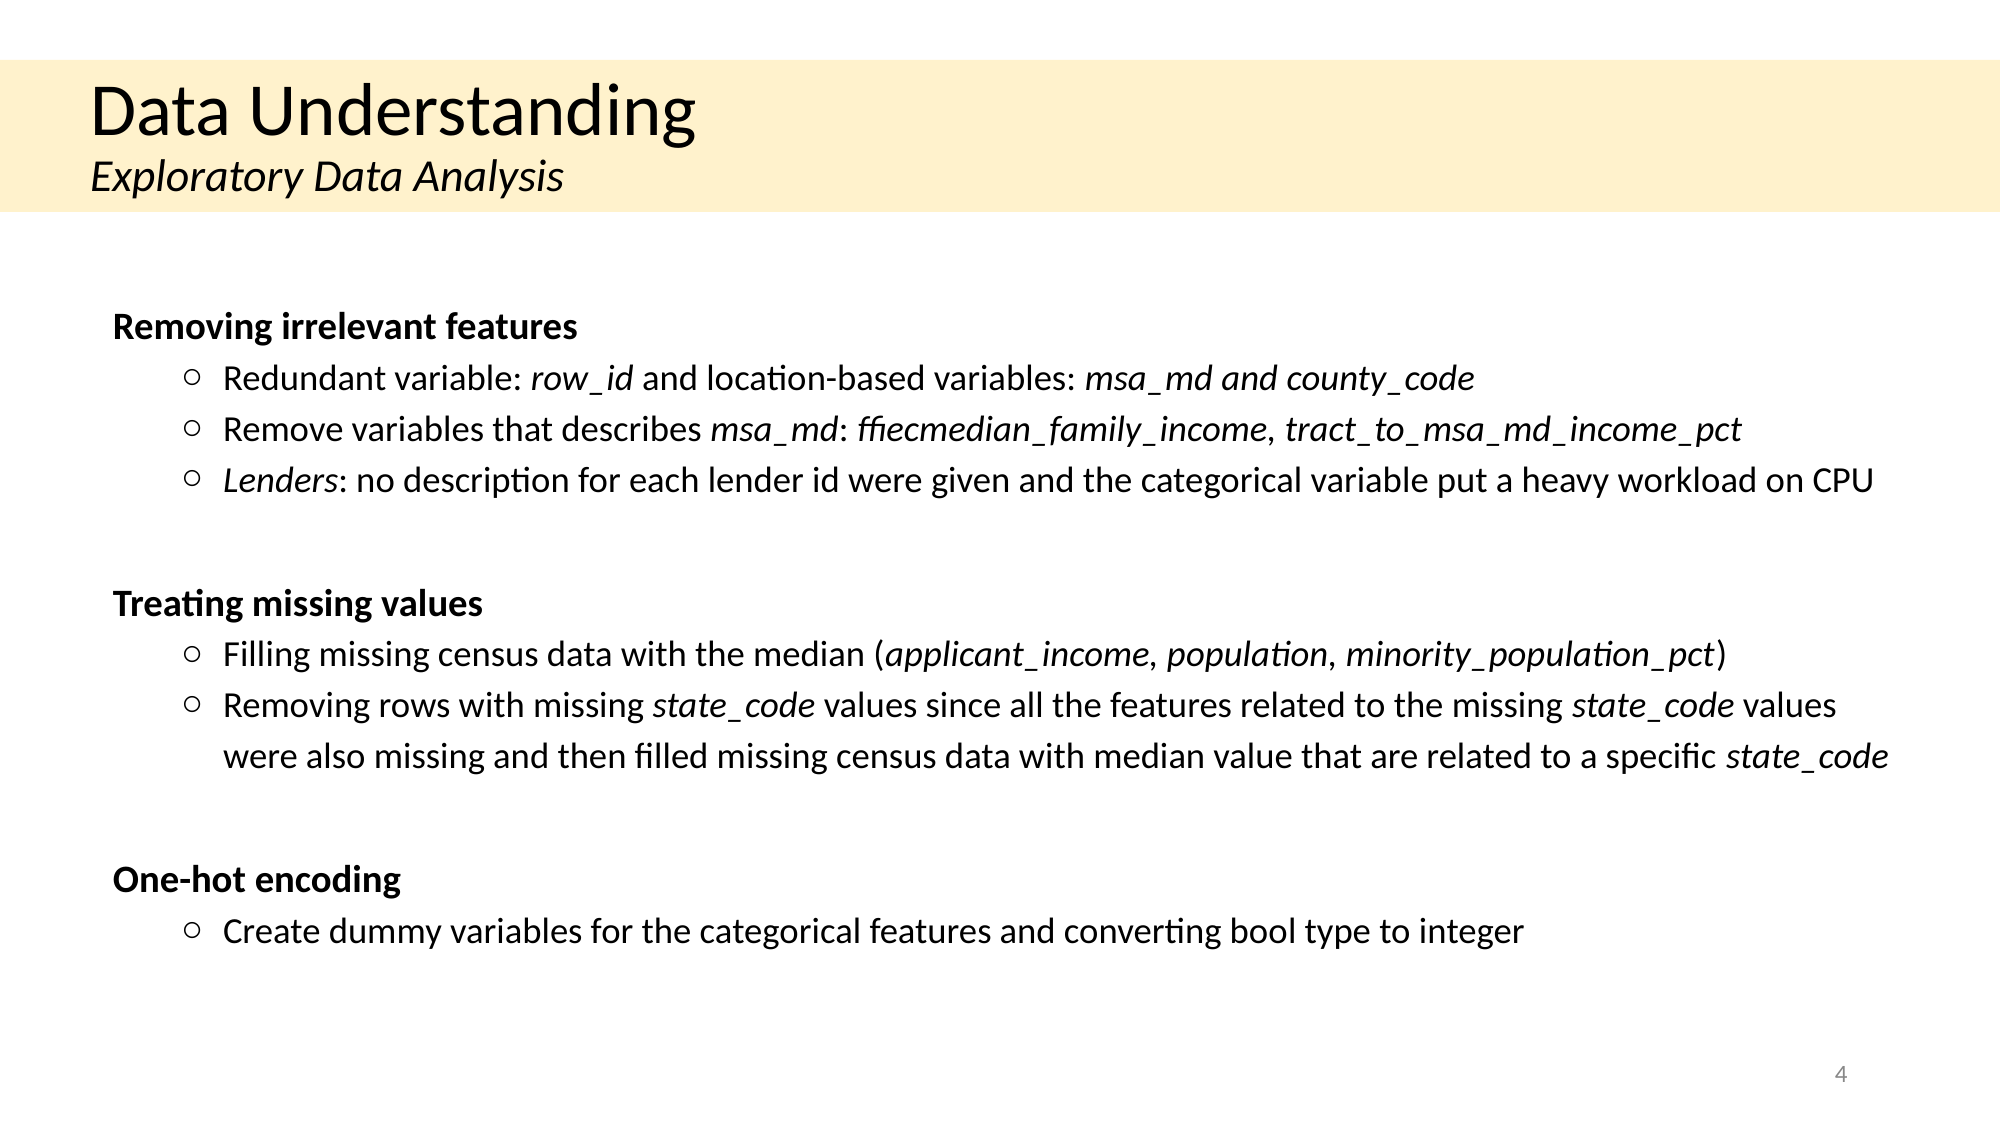

# Data Understanding
Exploratory Data Analysis

Removing irrelevant features
Redundant variable: row_id and location-based variables: msa_md and county_code
Remove variables that describes msa_md: ffiecmedian_family_income, tract_to_msa_md_income_pct
Lenders: no description for each lender id were given and the categorical variable put a heavy workload on CPU

Treating missing values
Filling missing census data with the median (applicant_income, population, minority_population_pct)
Removing rows with missing state_code values since all the features related to the missing state_code values were also missing and then filled missing census data with median value that are related to a specific state_code

One-hot encoding
Create dummy variables for the categorical features and converting bool type to integer
4